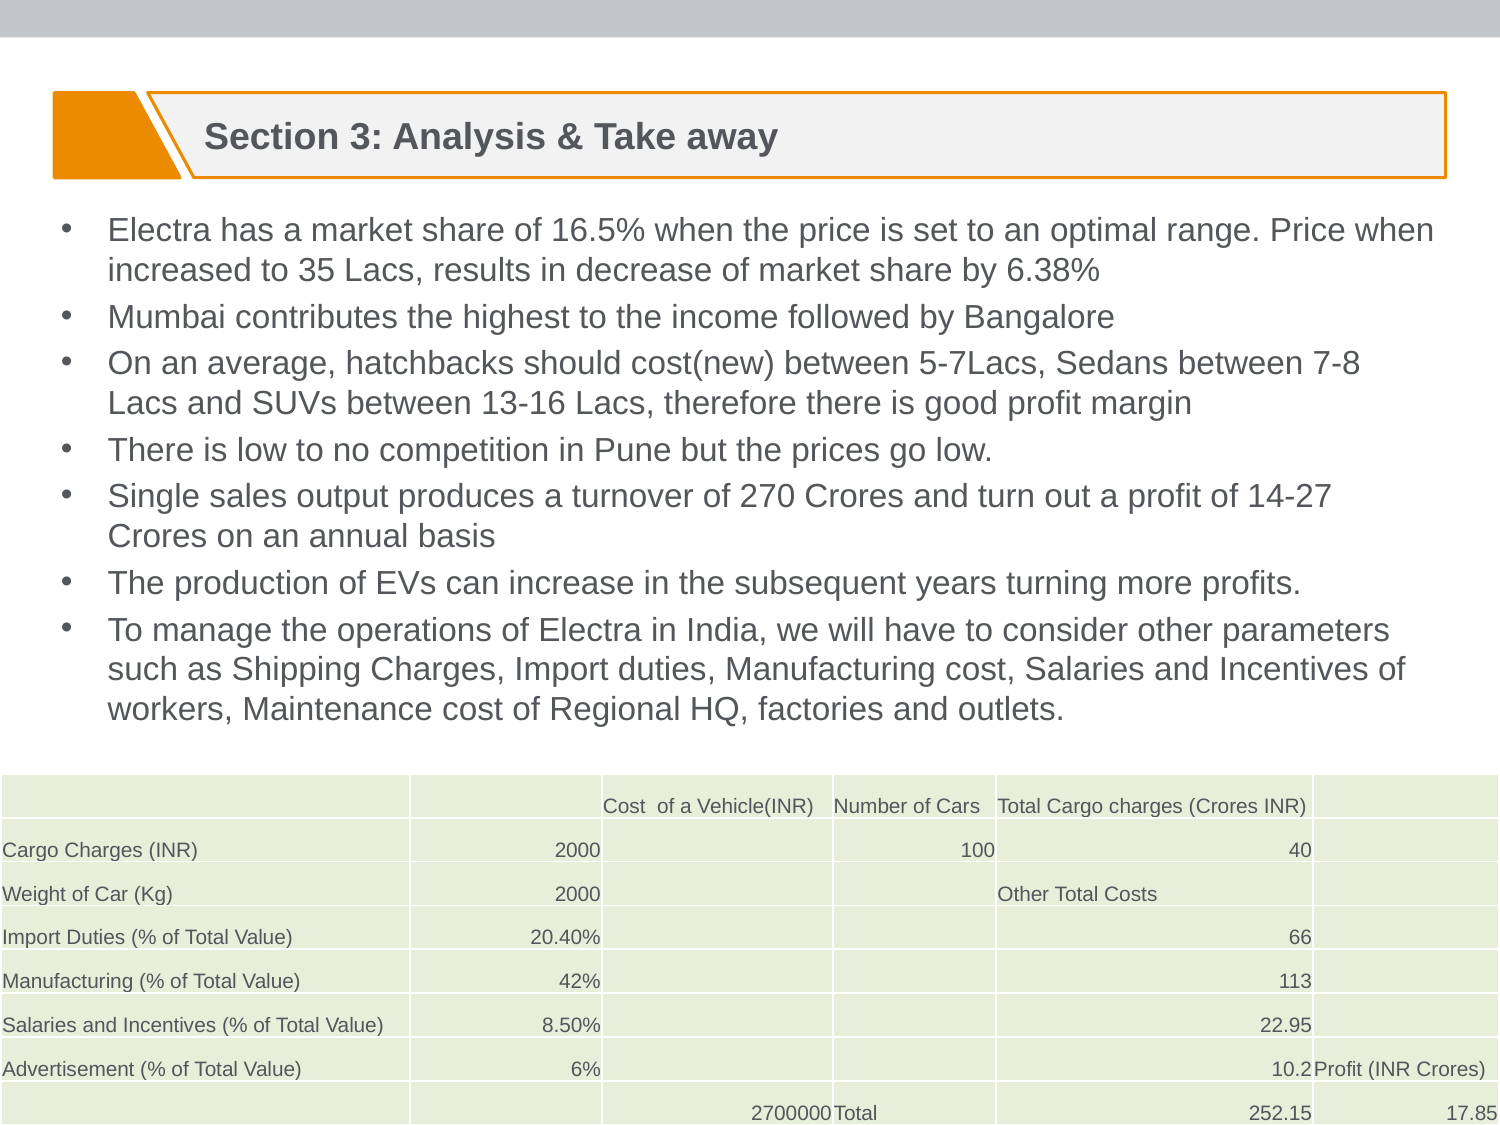

Q2. Analysis & Take away

Section 3: Analysis & Take away
Electra has a market share of 16.5% when the price is set to an optimal range. Price when increased to 35 Lacs, results in decrease of market share by 6.38%
Mumbai contributes the highest to the income followed by Bangalore
On an average, hatchbacks should cost(new) between 5-7Lacs, Sedans between 7-8 Lacs and SUVs between 13-16 Lacs, therefore there is good profit margin
There is low to no competition in Pune but the prices go low.
Single sales output produces a turnover of 270 Crores and turn out a profit of 14-27 Crores on an annual basis
The production of EVs can increase in the subsequent years turning more profits.
To manage the operations of Electra in India, we will have to consider other parameters such as Shipping Charges, Import duties, Manufacturing cost, Salaries and Incentives of workers, Maintenance cost of Regional HQ, factories and outlets.

|  |  | Cost of a Vehicle(INR) | Number of Cars | Total Cargo charges (Crores INR) |  |
| --- | --- | --- | --- | --- | --- |
| Cargo Charges (INR) | 2000 |  | 100 | 40 |  |
| Weight of Car (Kg) | 2000 |  |  | Other Total Costs |  |
| Import Duties (% of Total Value) | 20.40% |  |  | 66 |  |
| Manufacturing (% of Total Value) | 42% |  |  | 113 |  |
| Salaries and Incentives (% of Total Value) | 8.50% |  |  | 22.95 |  |
| Advertisement (% of Total Value) | 6% |  |  | 10.2 | Profit (INR Crores) |
|  |  | 2700000 | Total | 252.15 | 17.85 |